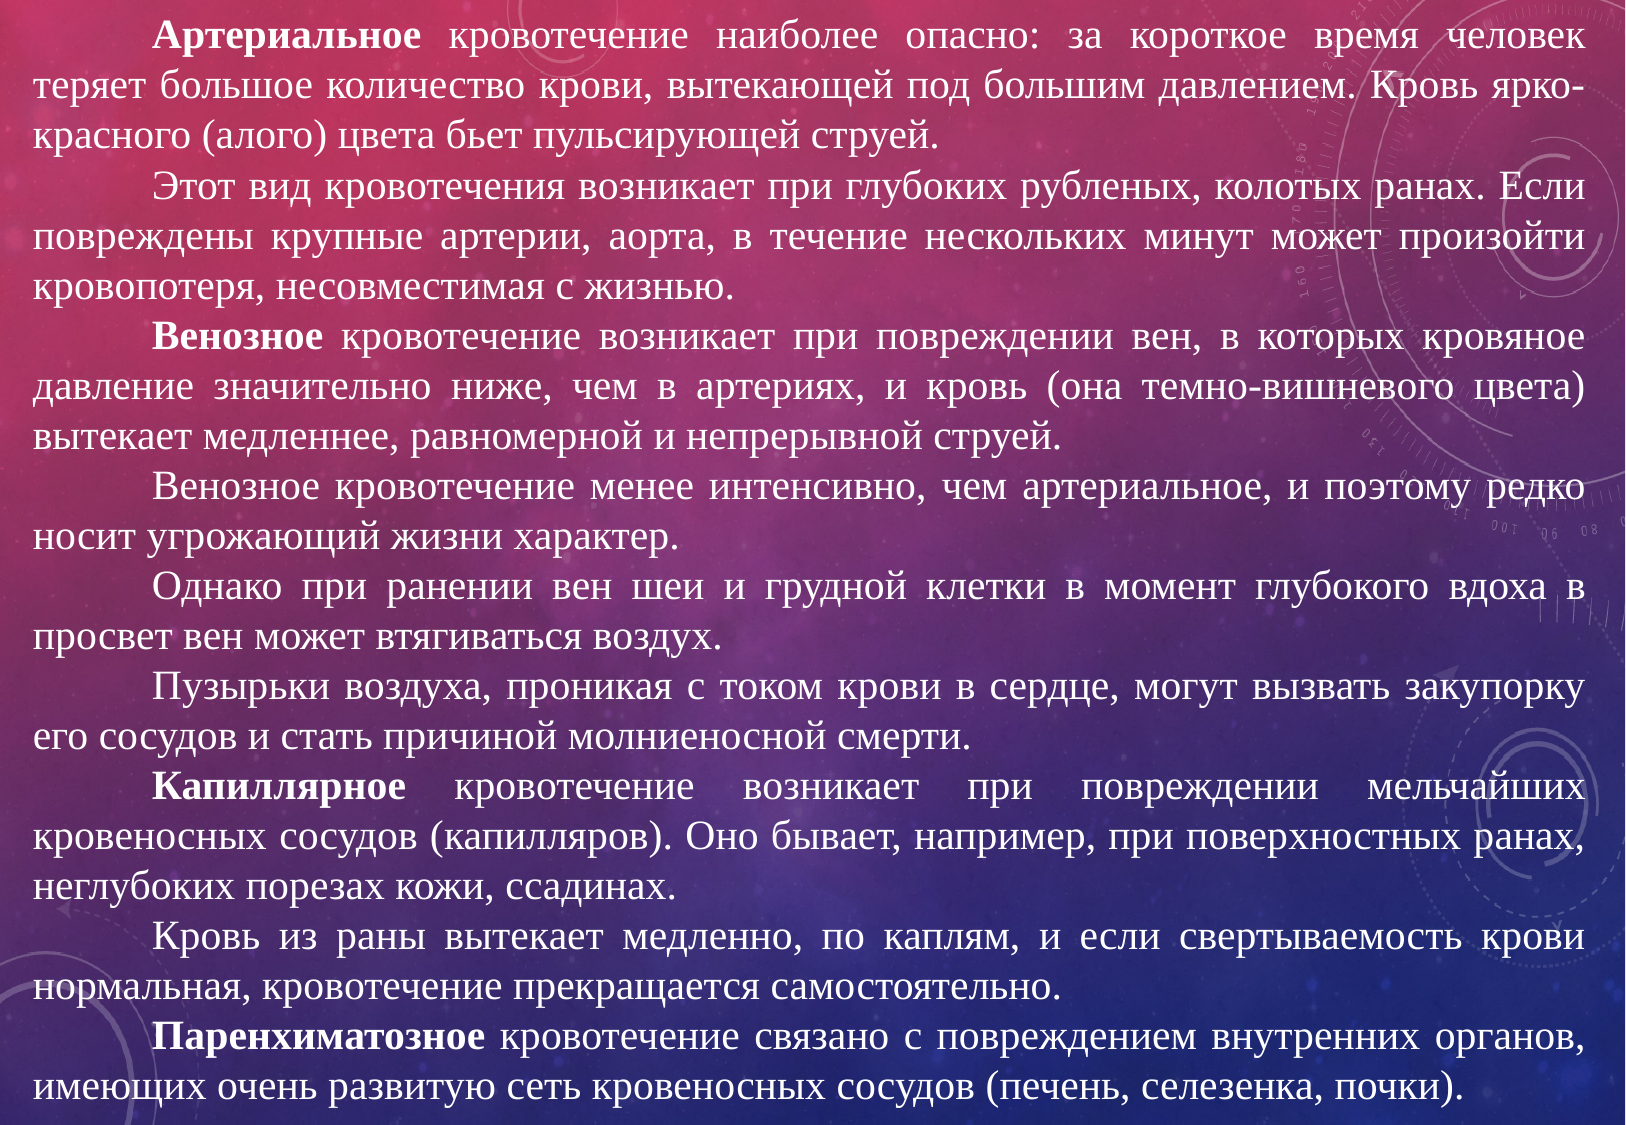

Артериальное кровотечение наиболее опасно: за короткое время человек теряет большое количество крови, вытекающей под большим давлением. Кровь ярко-красного (алого) цвета бьет пульсирующей струей.
Этот вид кровотечения возникает при глубоких рубленых, колотых ранах. Если повреждены крупные артерии, аорта, в течение нескольких минут может произойти кровопотеря, несовместимая с жизнью.
Венозное кровотечение возникает при повреждении вен, в которых кровяное давление значительно ниже, чем в артериях, и кровь (она темно-вишневого цвета) вытекает медленнее, равномерной и непрерывной струей.
Венозное кровотечение менее интенсивно, чем артериальное, и поэтому редко носит угрожающий жизни характер.
Однако при ранении вен шеи и грудной клетки в момент глубокого вдоха в просвет вен может втягиваться воздух.
Пузырьки воздуха, проникая с током крови в сердце, могут вызвать закупорку его сосудов и стать причиной молниеносной смерти.
Капиллярное кровотечение возникает при повреждении мельчайших кровеносных сосудов (капилляров). Оно бывает, например, при поверхностных ранах, неглубоких порезах кожи, ссадинах.
Кровь из раны вытекает медленно, по каплям, и если свертываемость крови нормальная, кровотечение прекращается самостоятельно.
Паренхиматозное кровотечение связано с повреждением внутренних органов, имеющих очень развитую сеть кровеносных сосудов (печень, селезенка, почки).